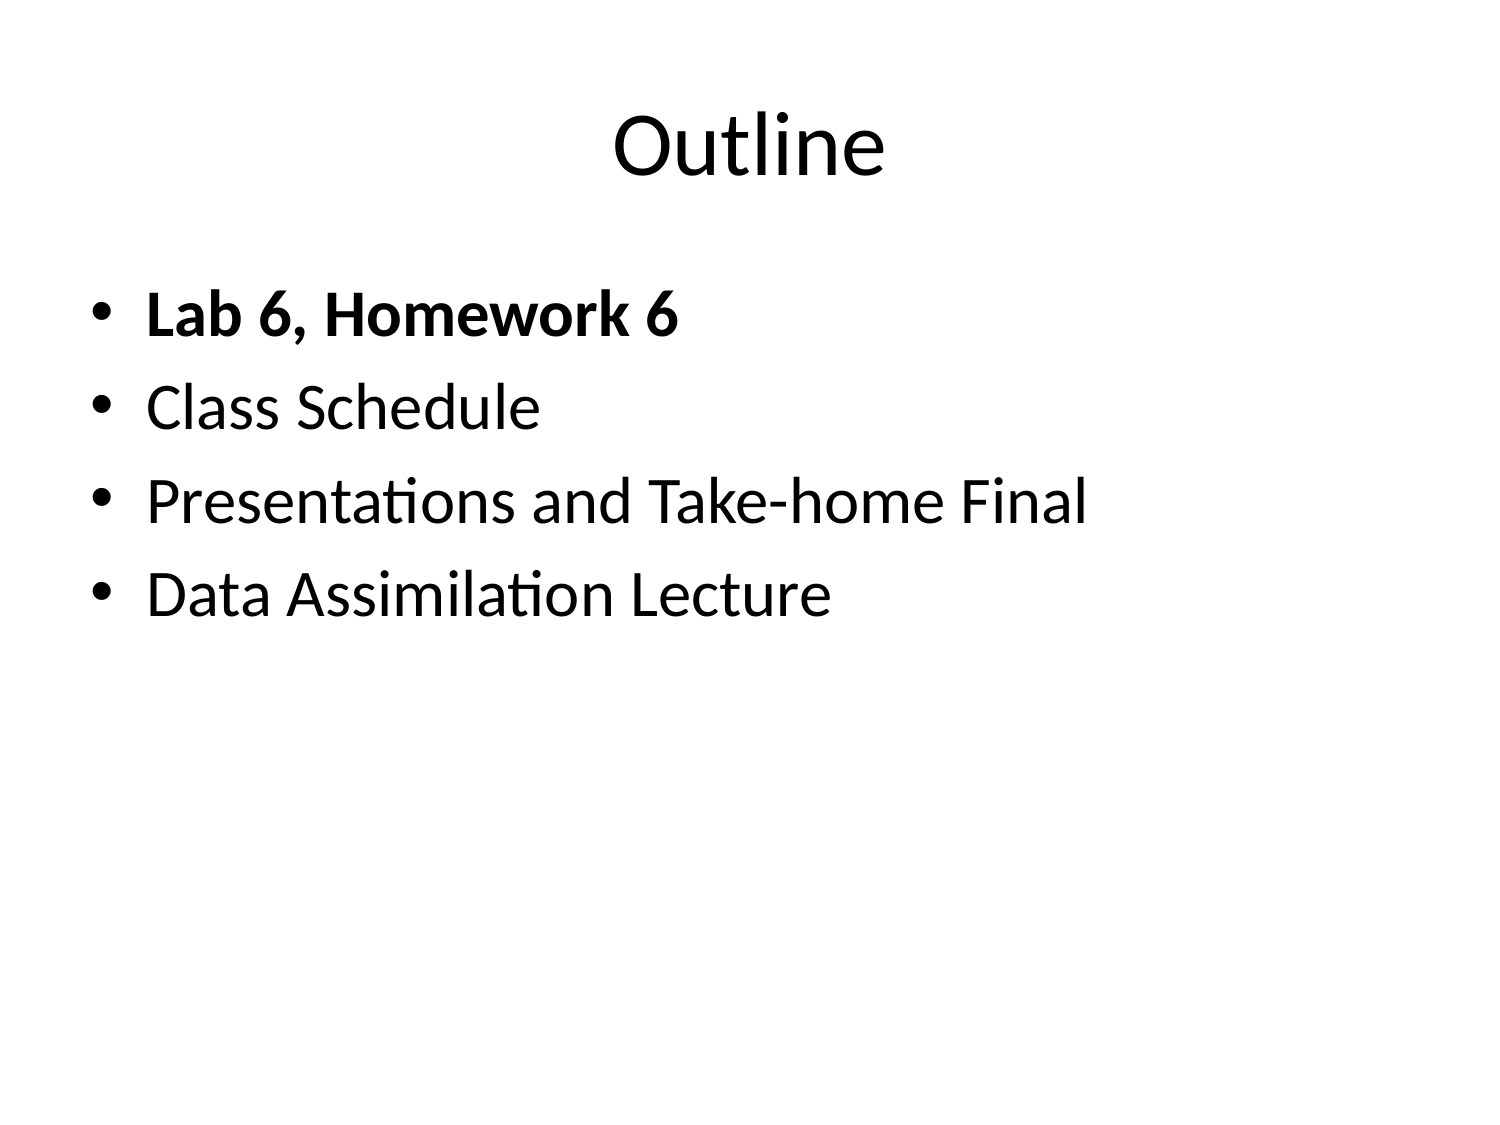

# Outline
Lab 6, Homework 6
Class Schedule
Presentations and Take-home Final
Data Assimilation Lecture